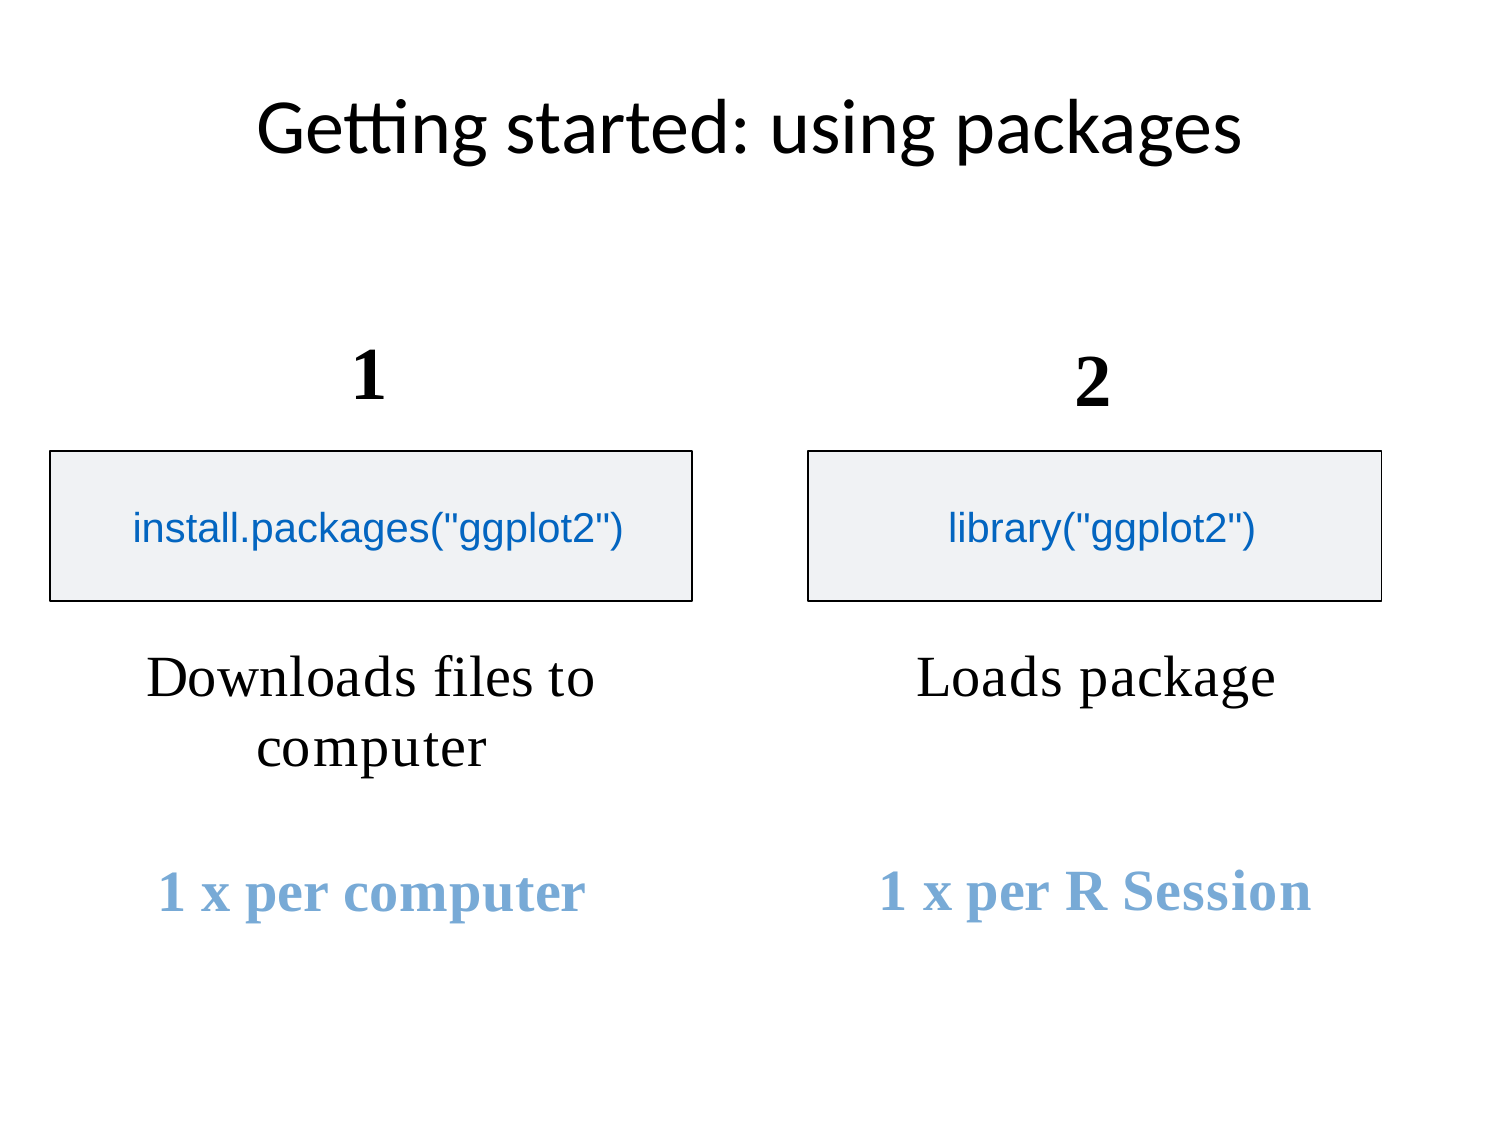

# Getting started: using packages
1
2

library("ggplot2")

install.packages("ggplot2")

Loads package

1 x per R Session
Downloads files to computer

1 x per computer